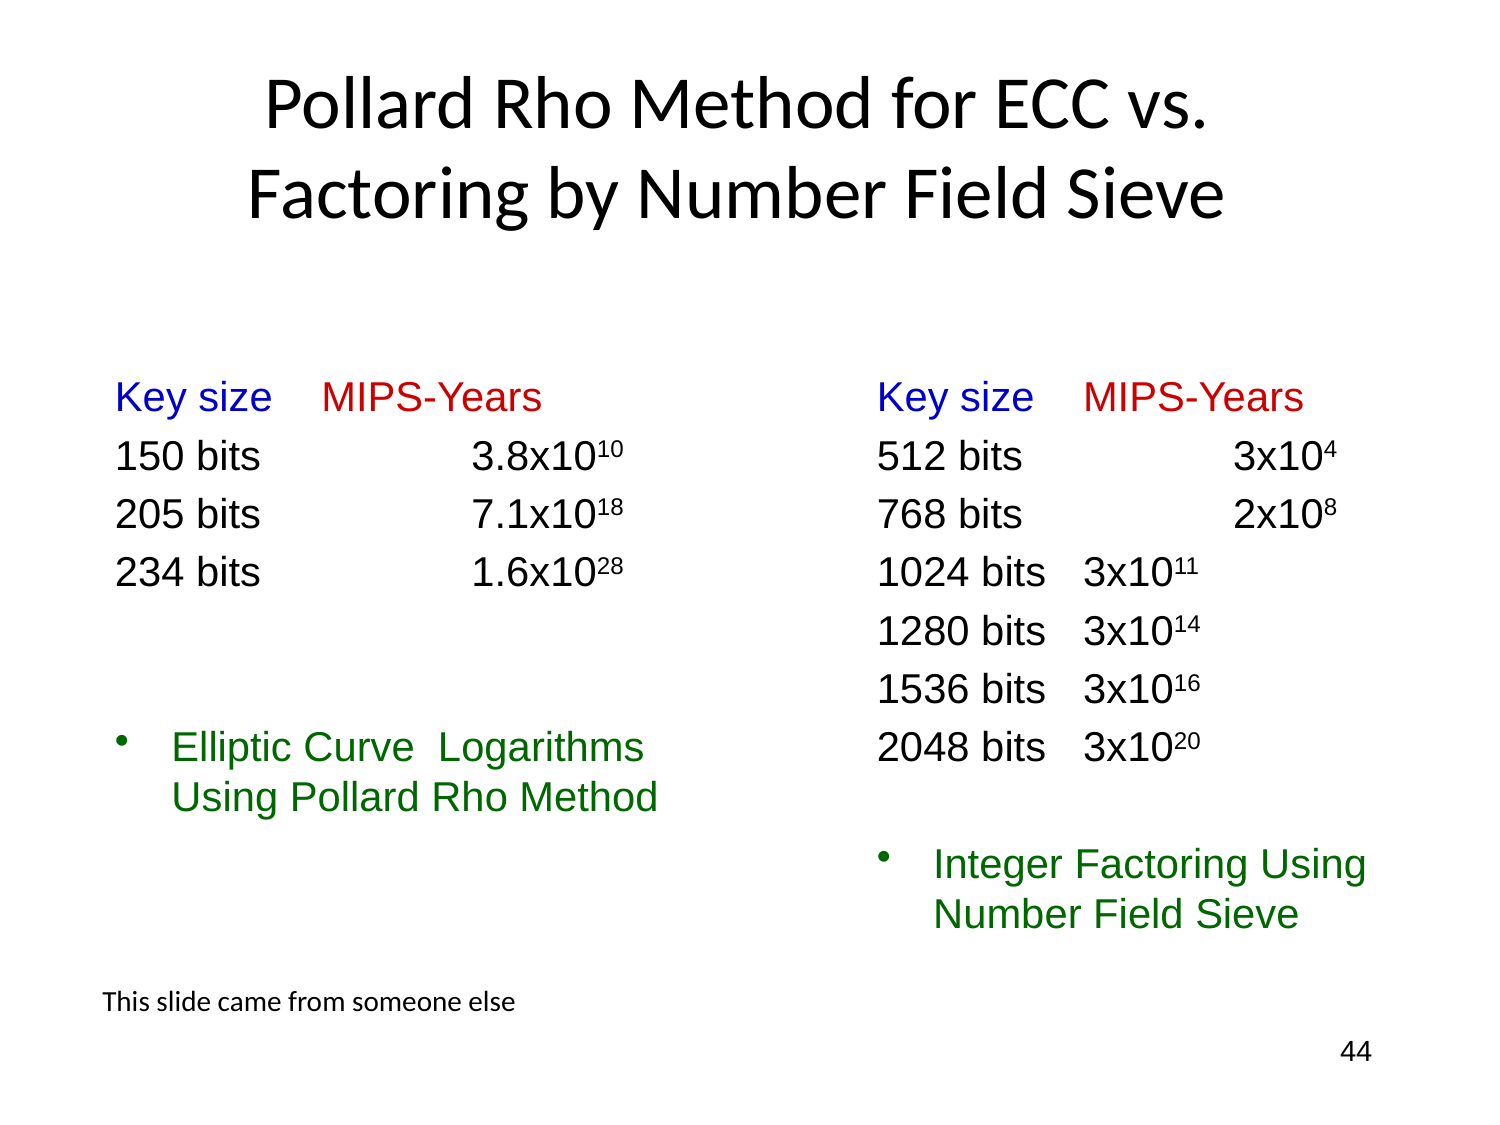

# Pollard Rho Method for ECC vs. Factoring by Number Field Sieve
Key size	MIPS-Years
150 bits		3.8x1010
205 bits		7.1x1018
234 bits		1.6x1028

Elliptic Curve  Logarithms Using Pollard Rho Method
Key size	MIPS-Years
512 bits		3x104
768 bits		2x108
1024 bits	3x1011
1280 bits	3x1014
1536 bits	3x1016
2048 bits	3x1020

Integer Factoring Using Number Field Sieve

This slide came from someone else
44